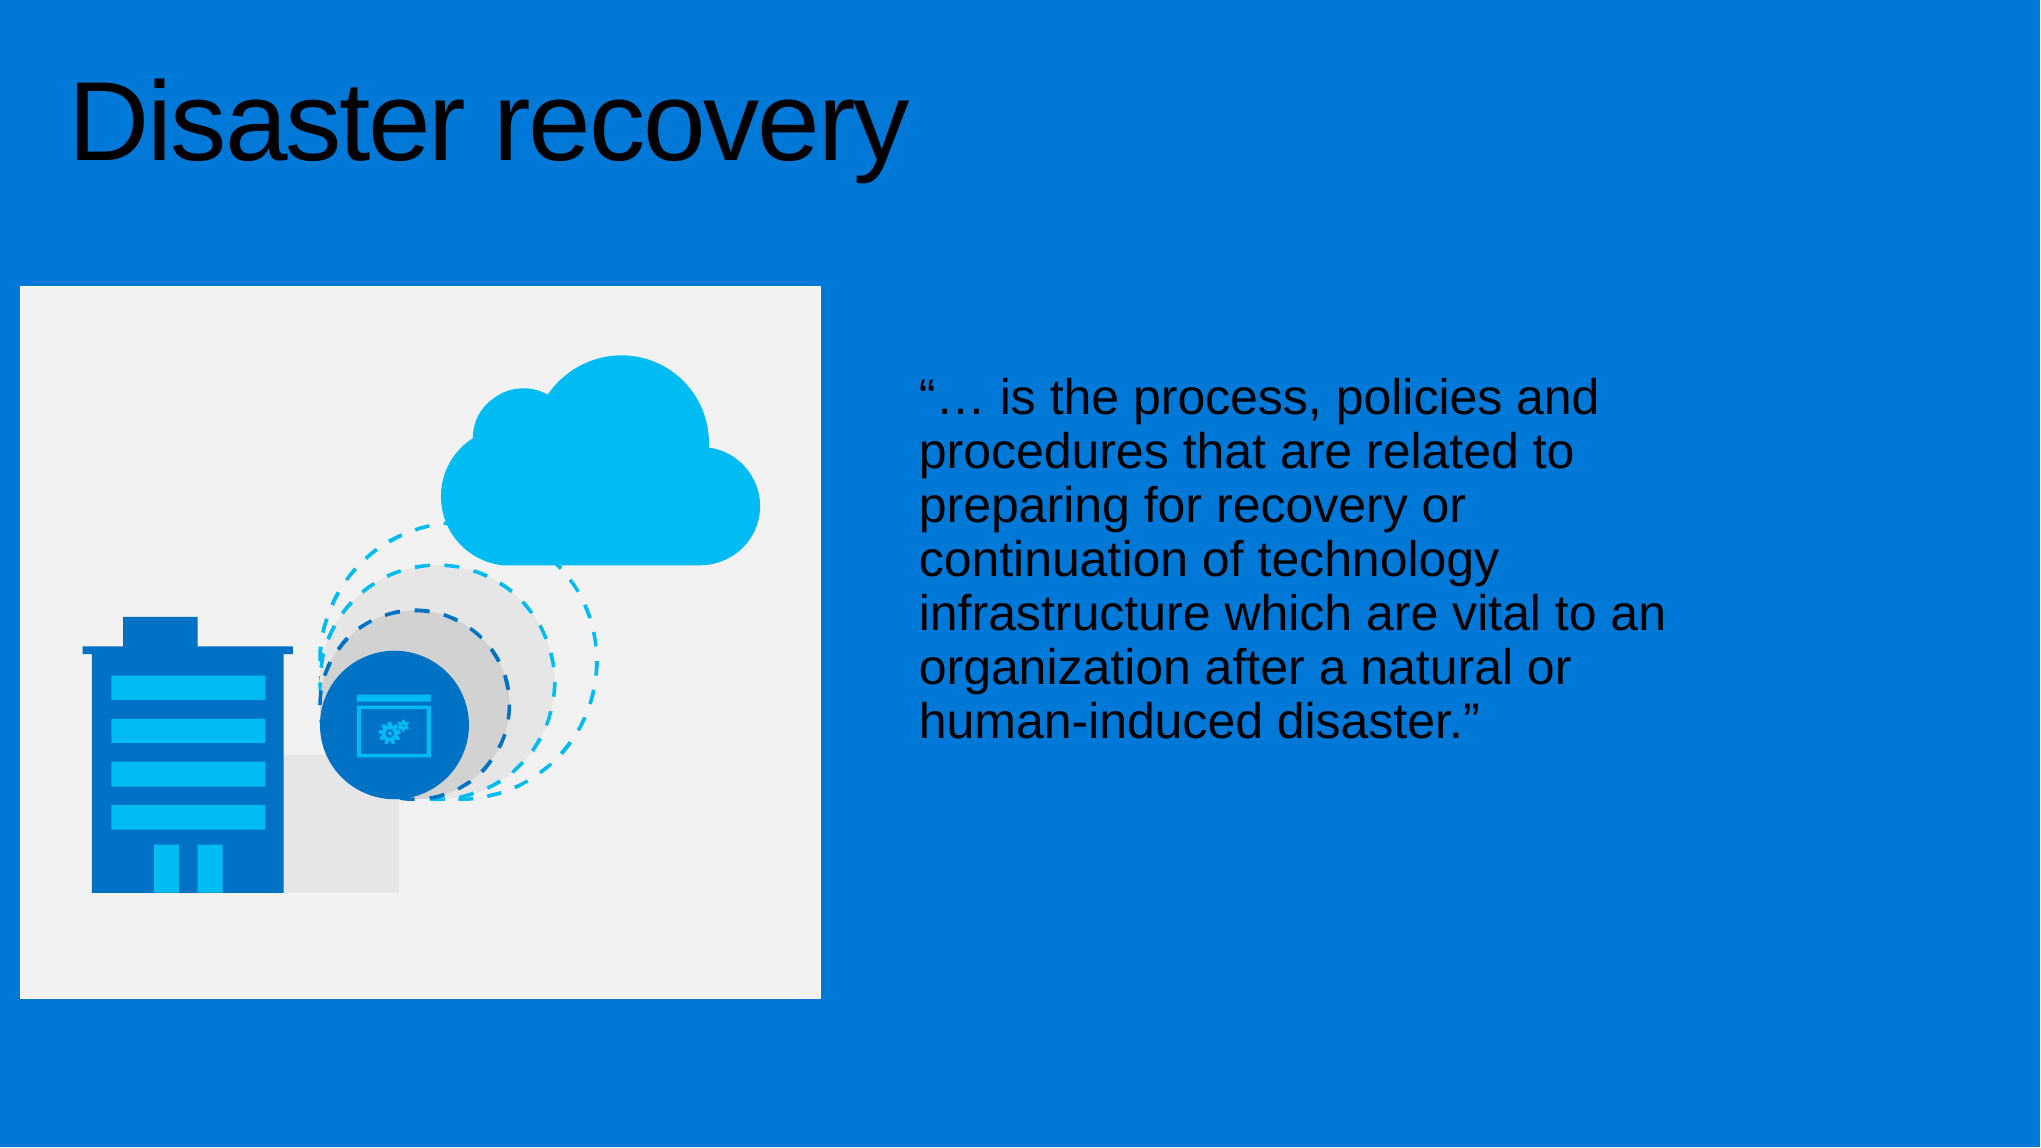

# Disaster recovery

“… is the process, policies and procedures that are related to preparing for recovery or continuation of technology infrastructure which are vital to an organization after a natural or human-induced disaster.”